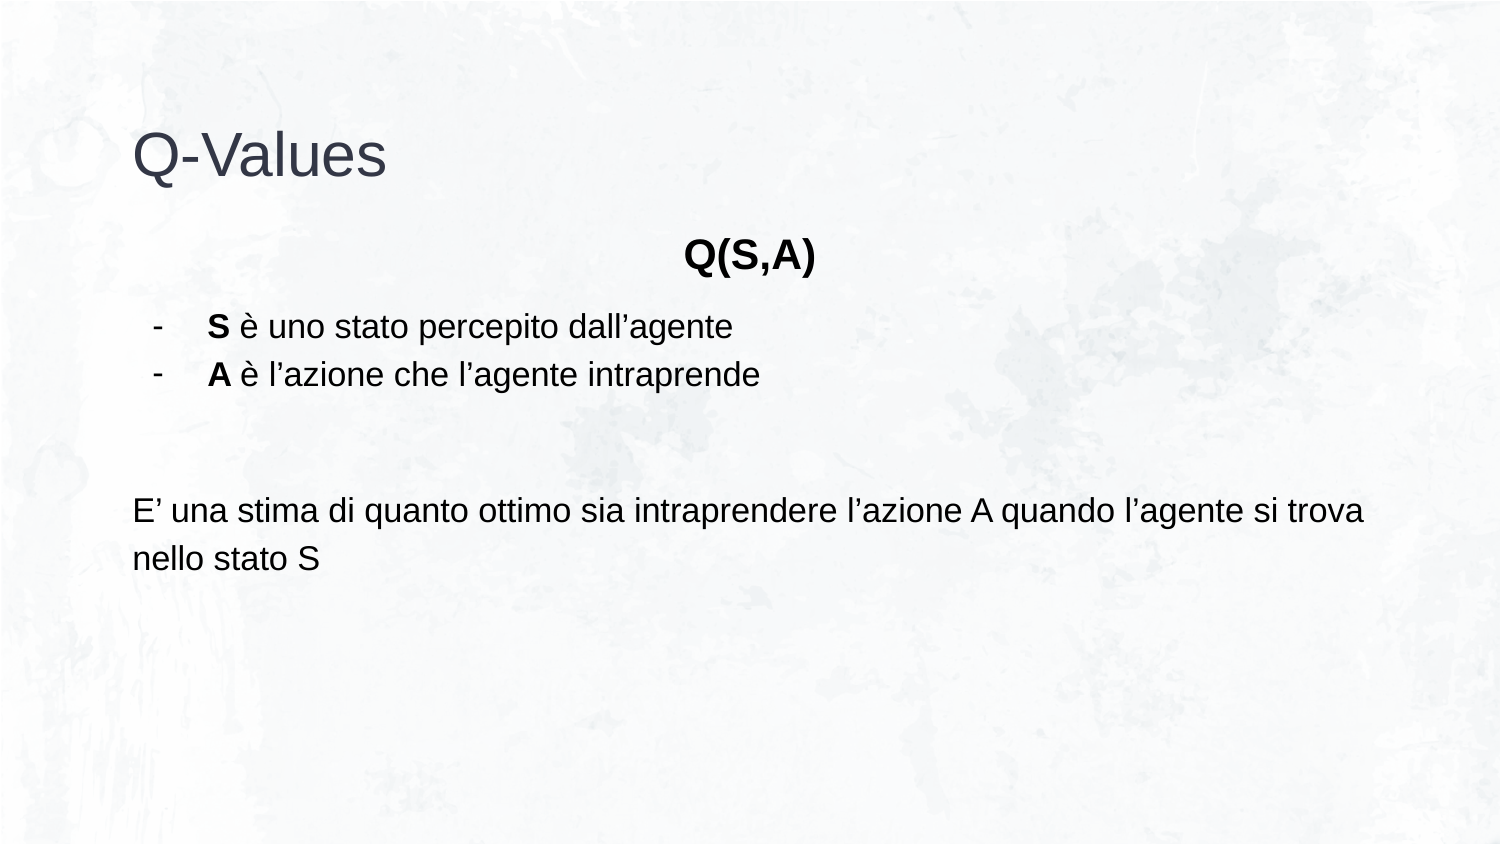

# Q-Values
Q(S,A)
S è uno stato percepito dall’agente
A è l’azione che l’agente intraprende

E’ una stima di quanto ottimo sia intraprendere l’azione A quando l’agente si trova nello stato S